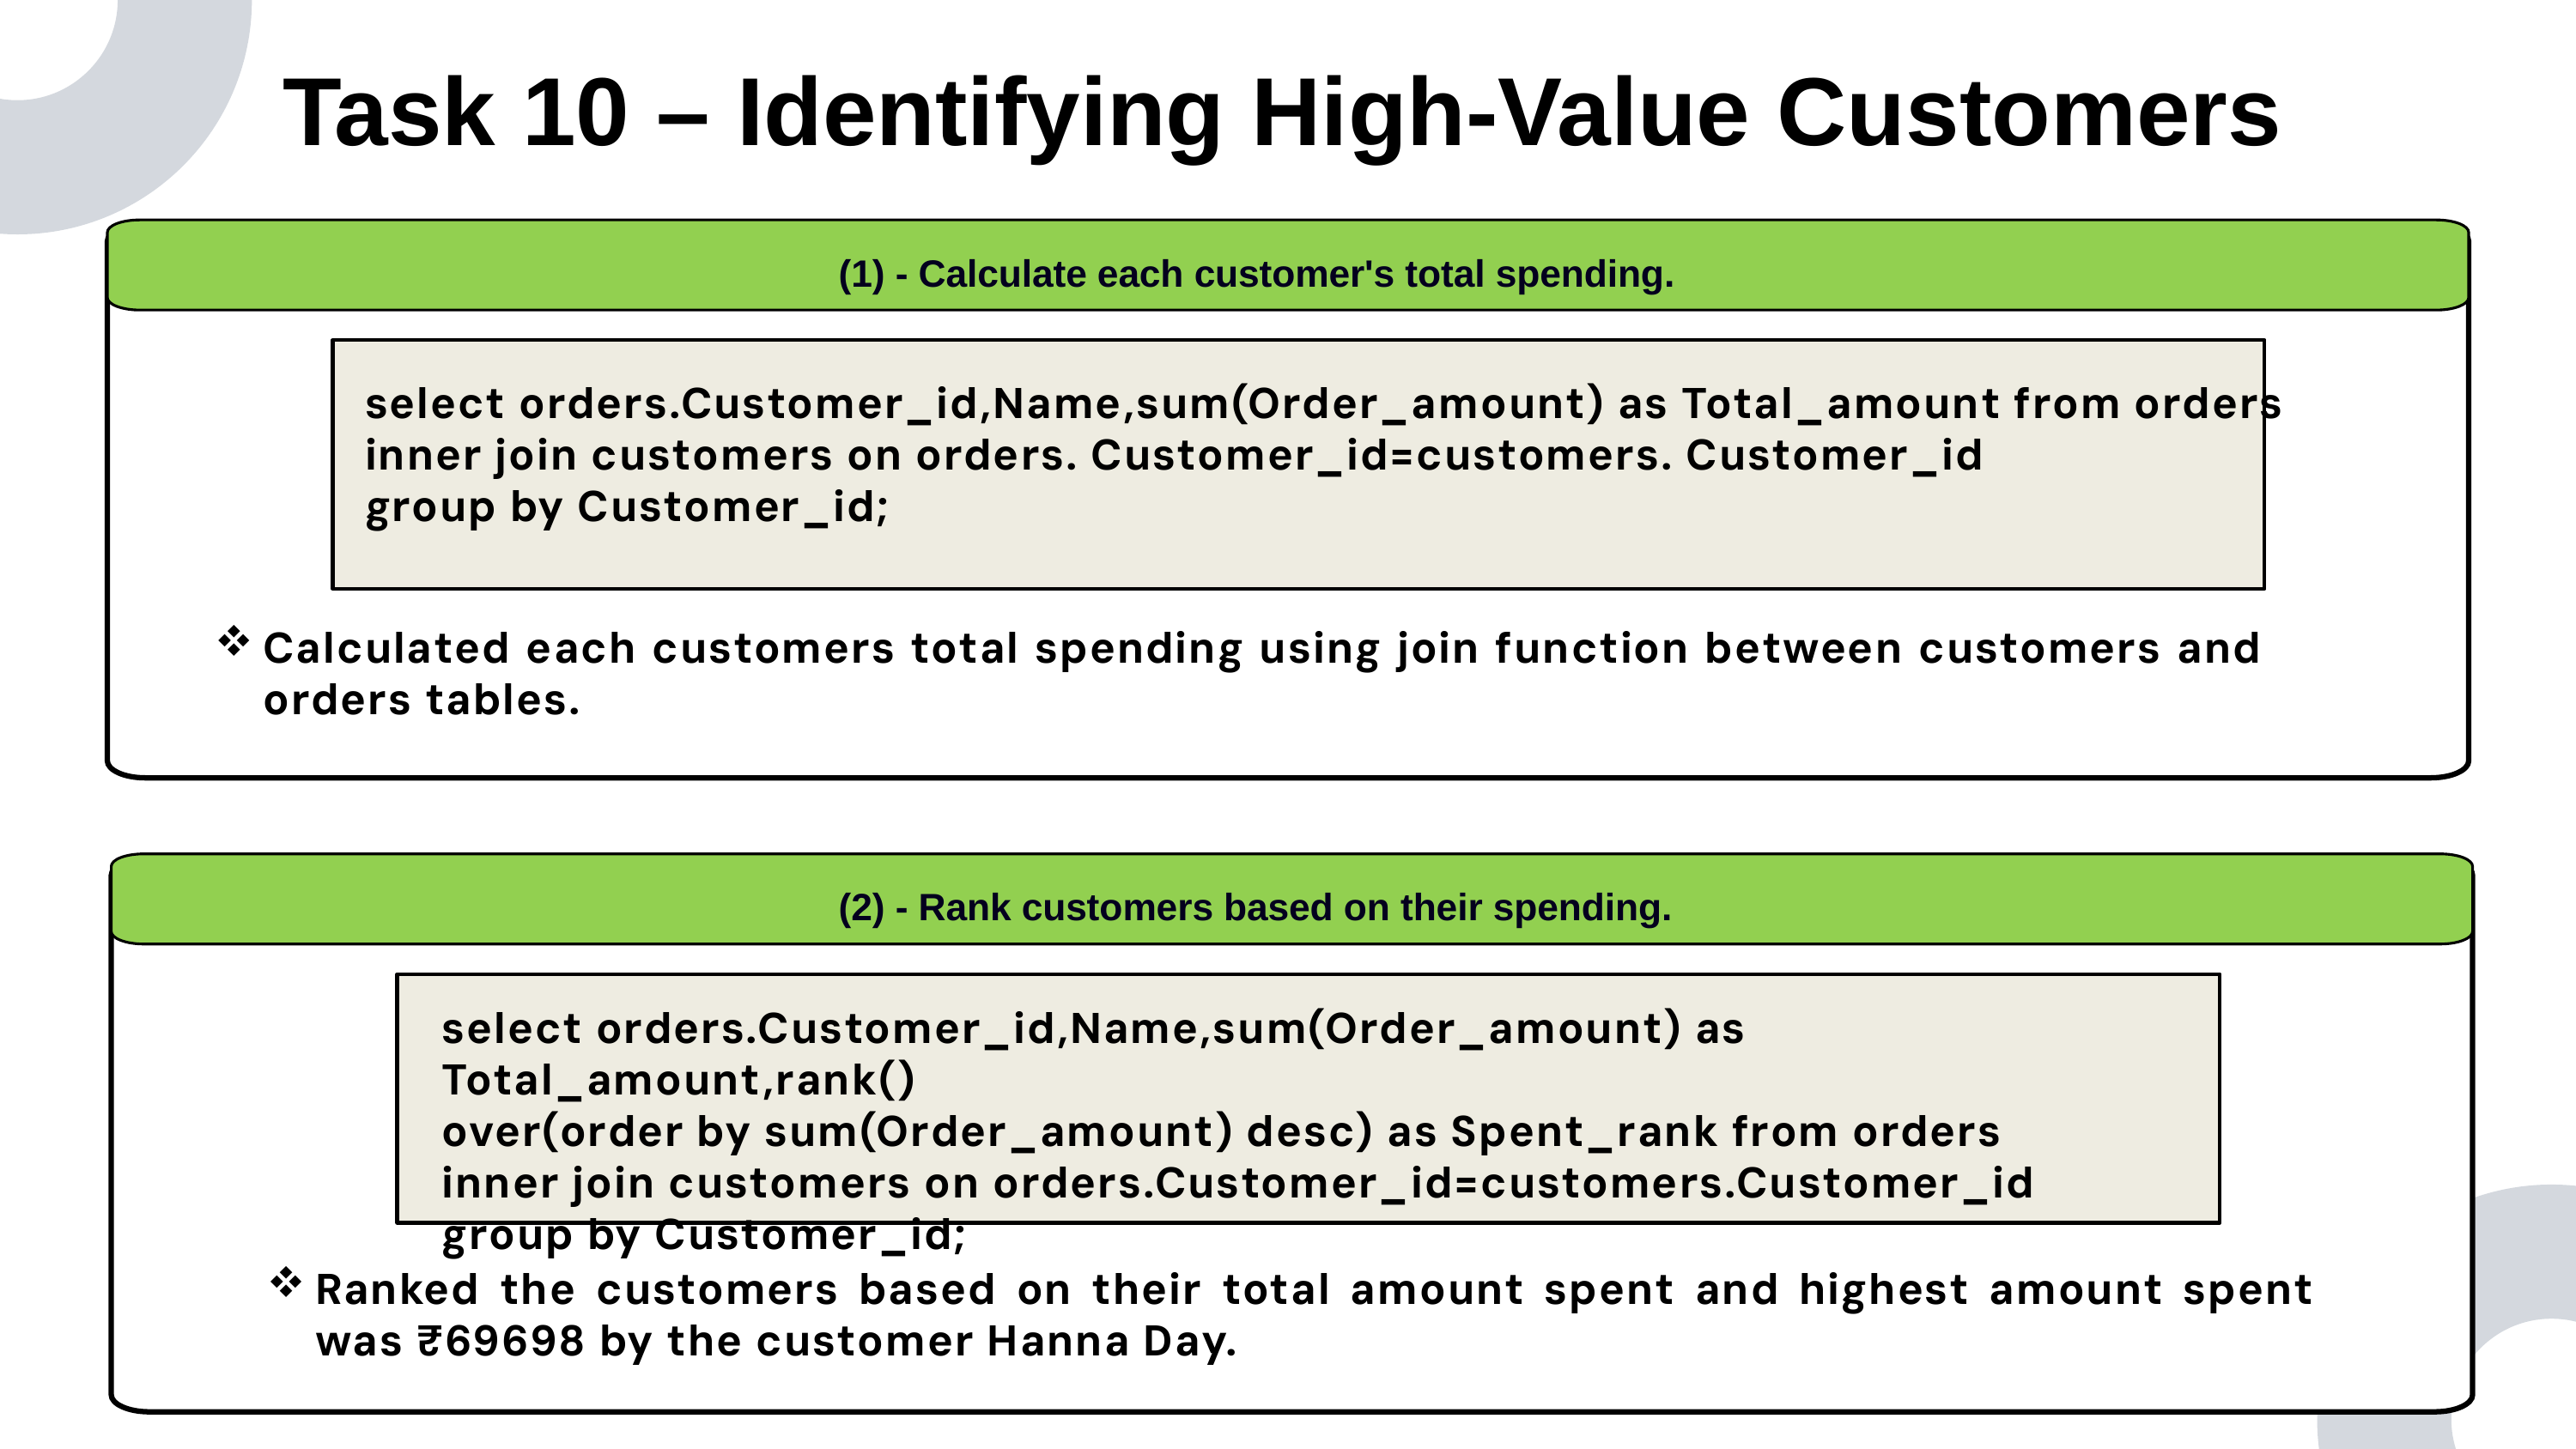

Task 10 – Identifying High-Value Customers

(1) - Calculate each customer's total spending.

select orders.Customer_id,Name,sum(Order_amount) as Total_amount from orders
inner join customers on orders. Customer_id=customers. Customer_id
group by Customer_id;
Calculated each customers total spending using join function between customers and orders tables.

(2) - Rank customers based on their spending.

select orders.Customer_id,Name,sum(Order_amount) as Total_amount,rank()
over(order by sum(Order_amount) desc) as Spent_rank from orders
inner join customers on orders.Customer_id=customers.Customer_id
group by Customer_id;

Ranked the customers based on their total amount spent and highest amount spent was ₹69698 by the customer Hanna Day.